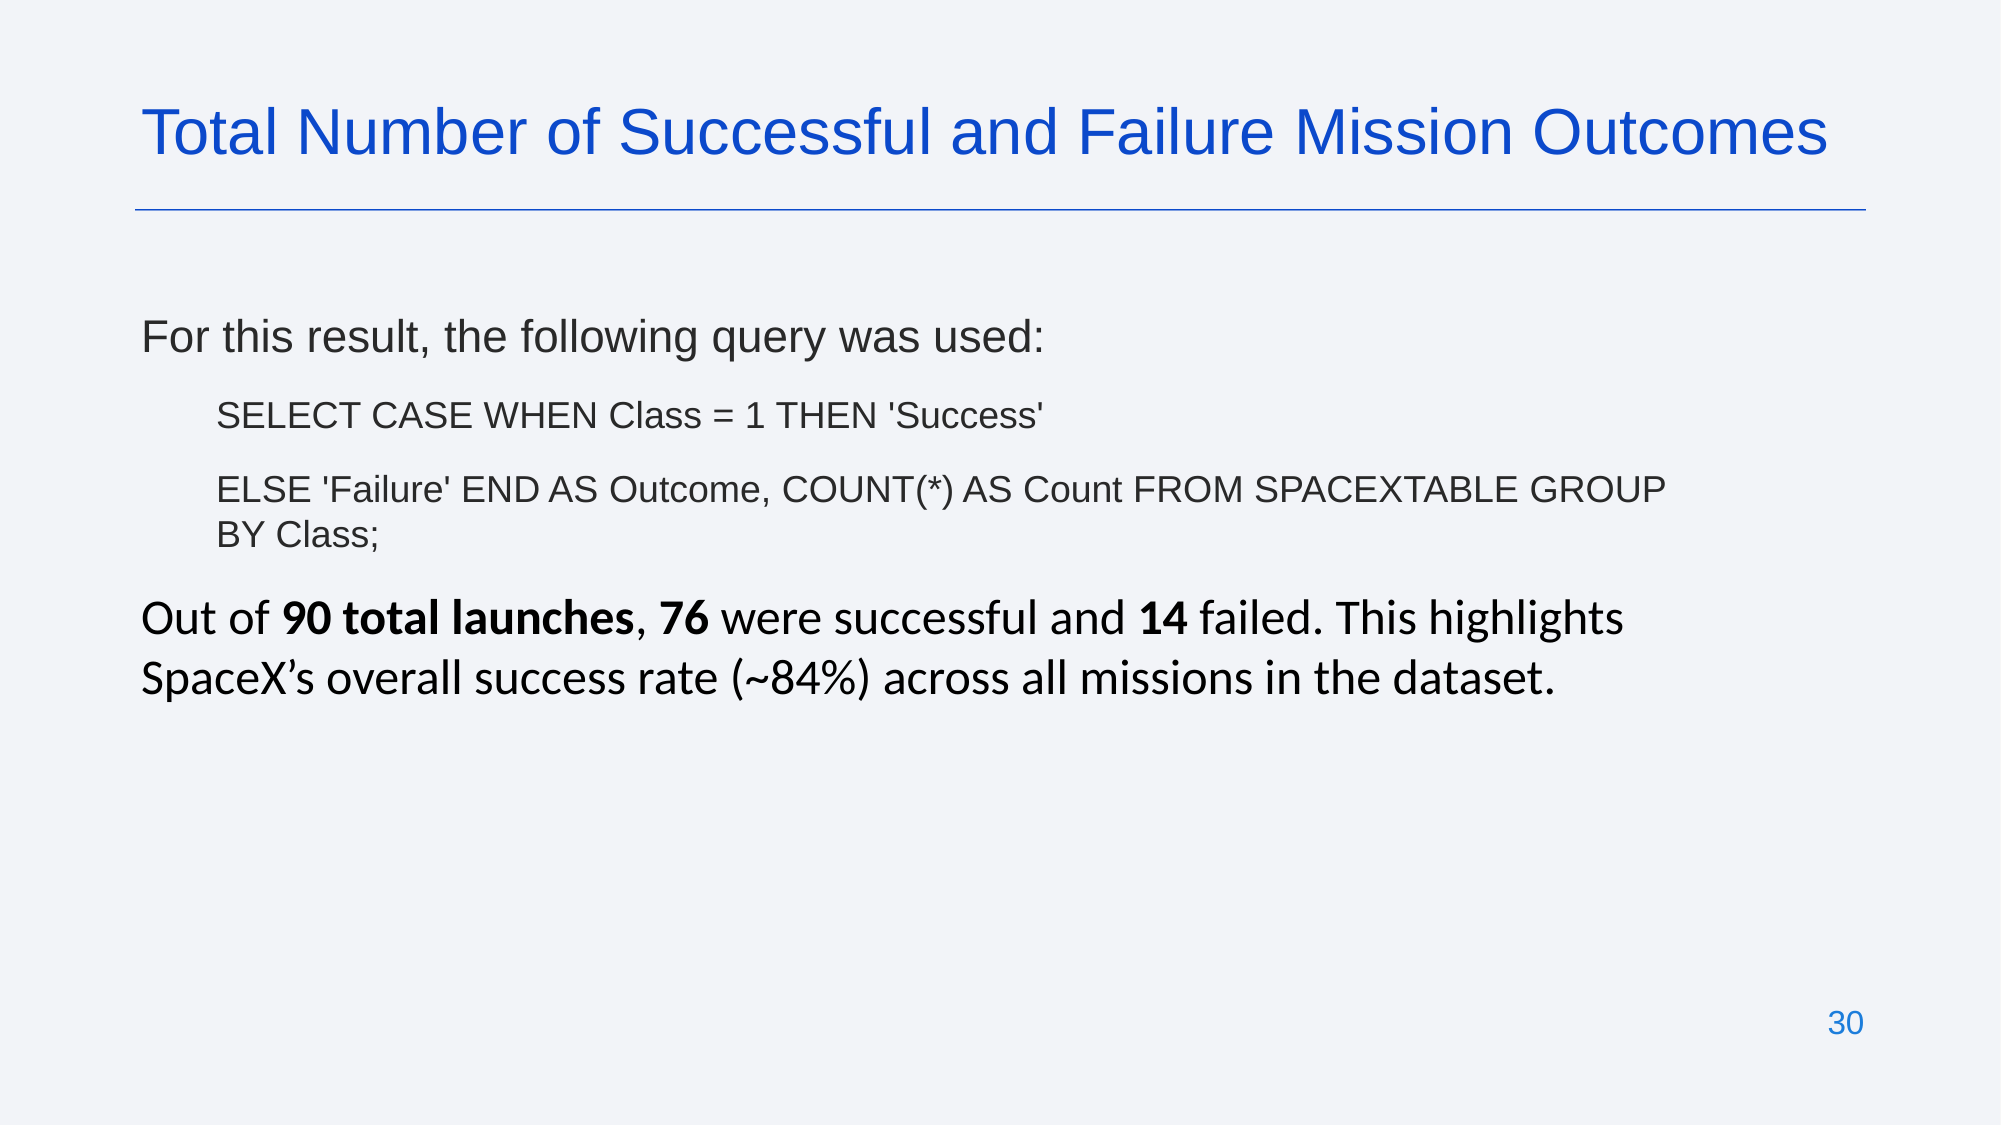

Total Number of Successful and Failure Mission Outcomes
For this result, the following query was used:
SELECT CASE WHEN Class = 1 THEN 'Success'
ELSE 'Failure' END AS Outcome, COUNT(*) AS Count FROM SPACEXTABLE GROUP BY Class;
Out of 90 total launches, 76 were successful and 14 failed. This highlights SpaceX’s overall success rate (~84%) across all missions in the dataset.
30